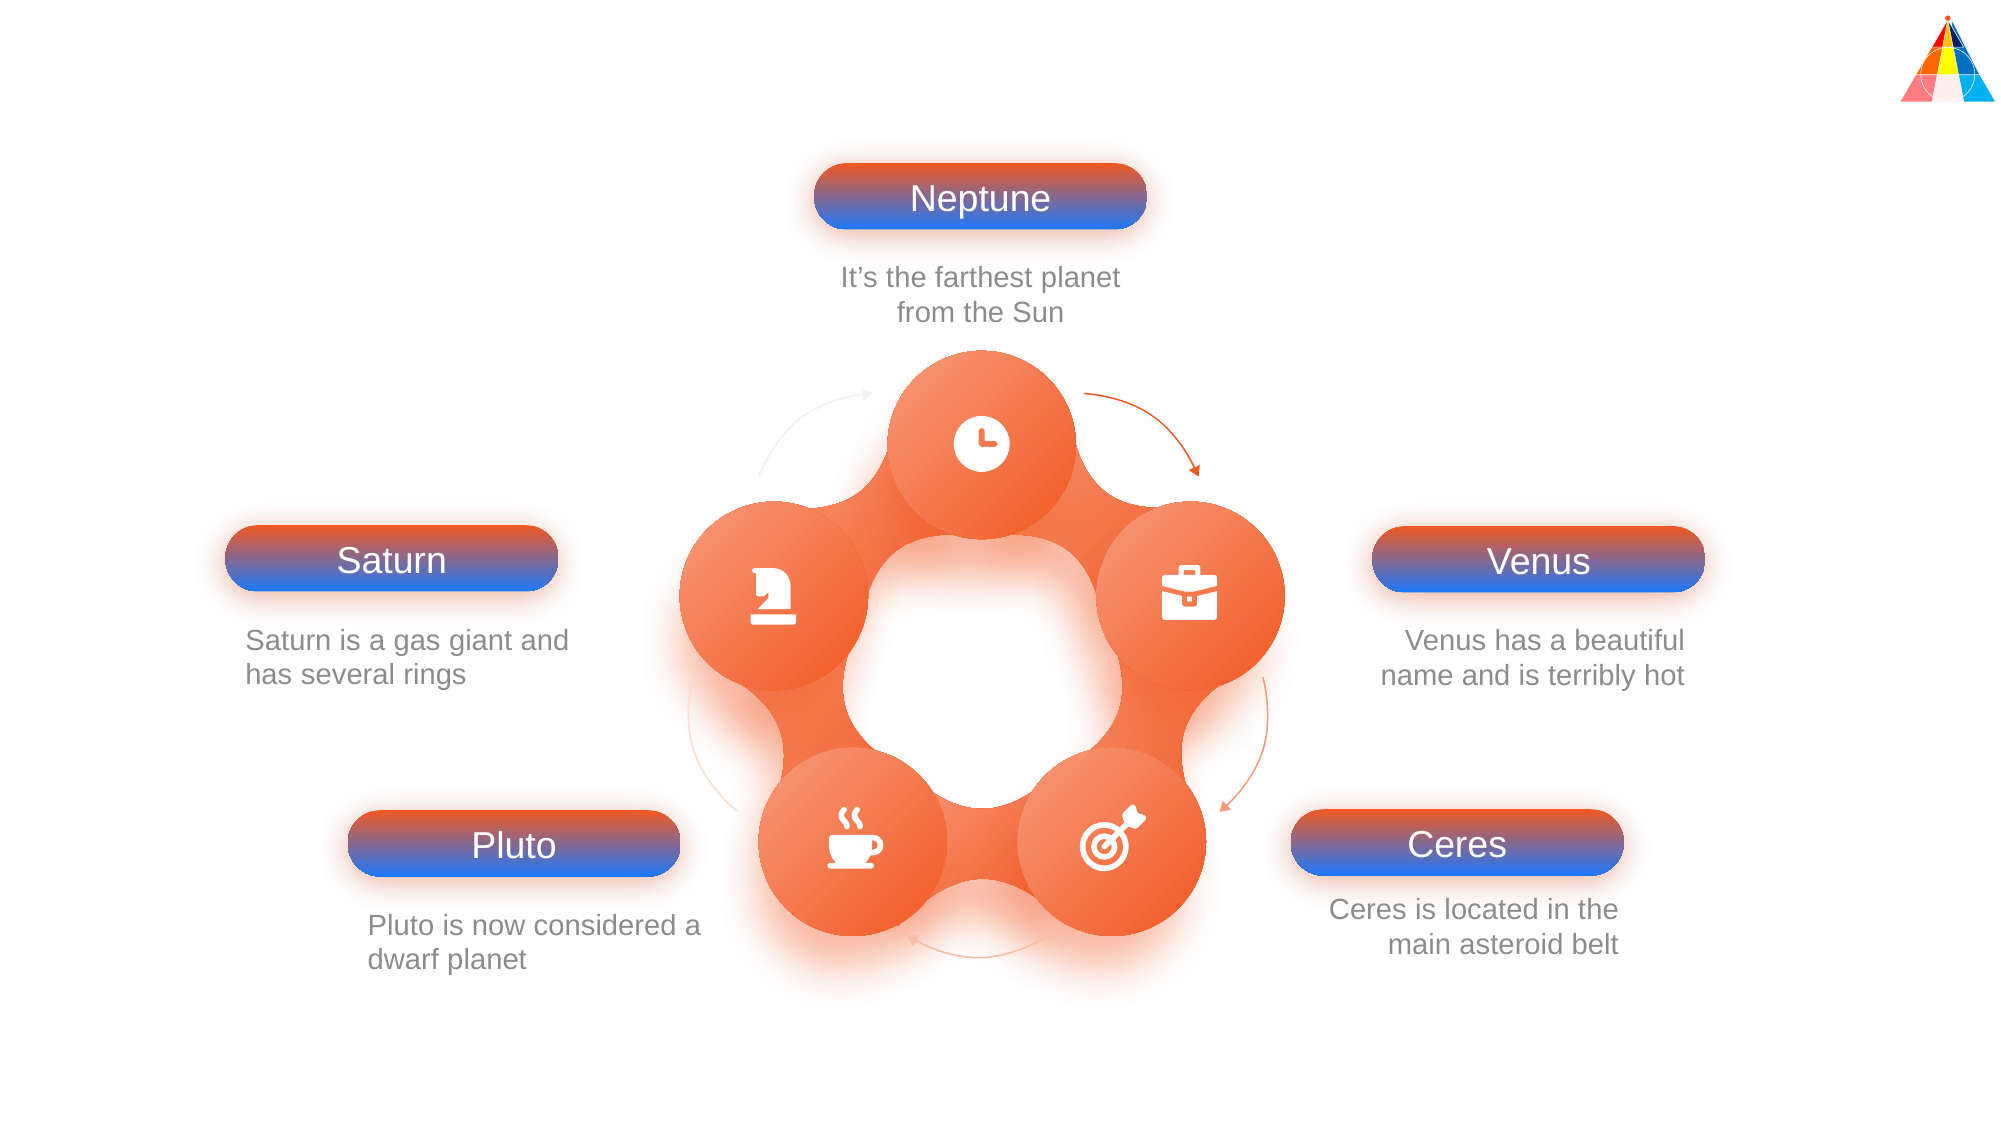

Neptune
It’s the farthest planet from the Sun

Saturn
Venus
Saturn is a gas giant and has several rings
Venus has a beautiful name and is terribly hot
Ceres
Pluto
Ceres is located in the main asteroid belt
Pluto is now considered a dwarf planet